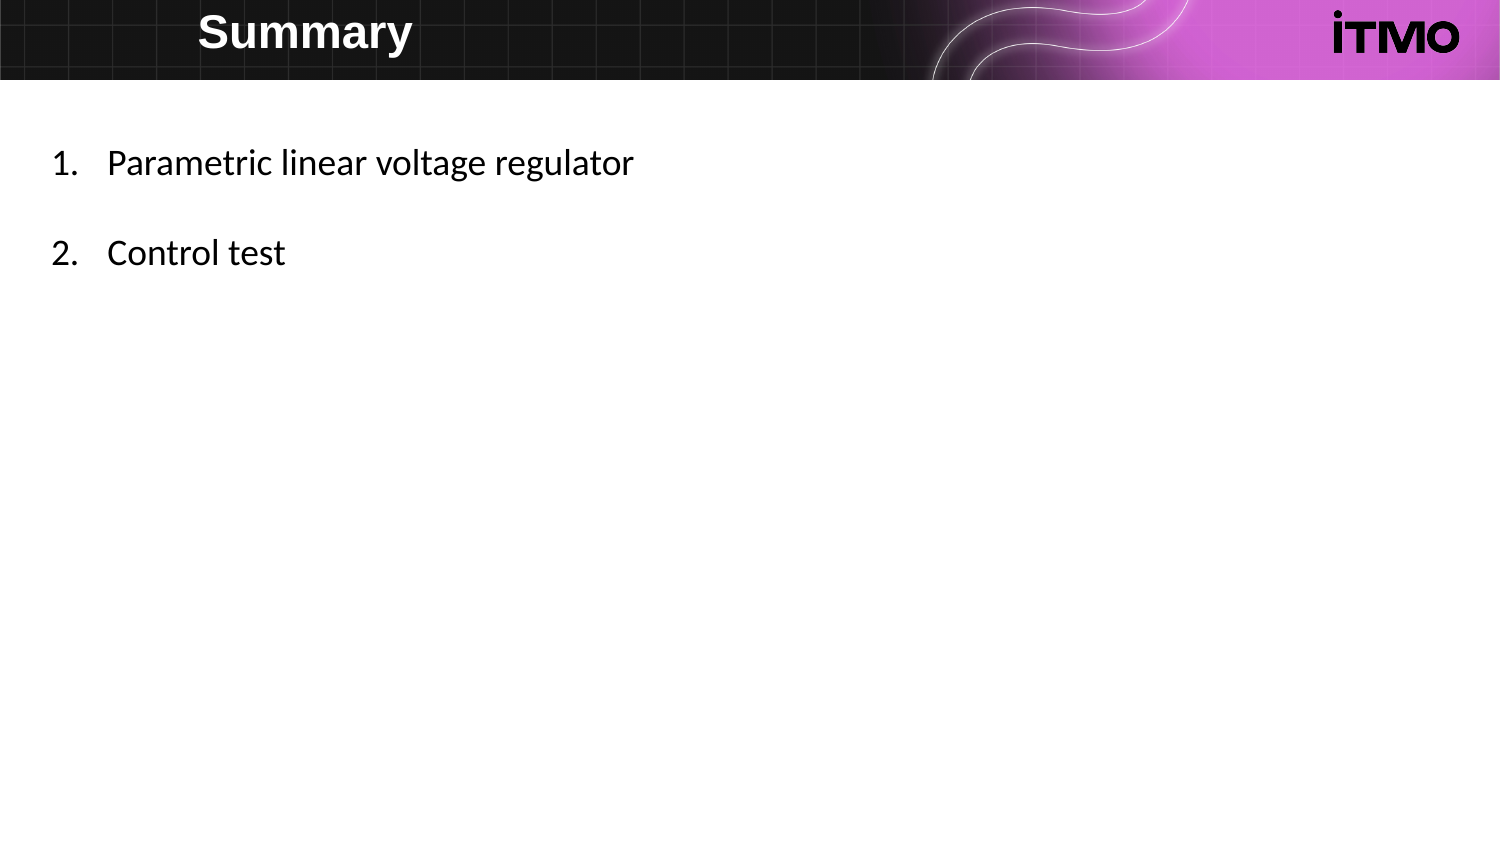

# Summary
Parametric linear voltage regulator

Control test